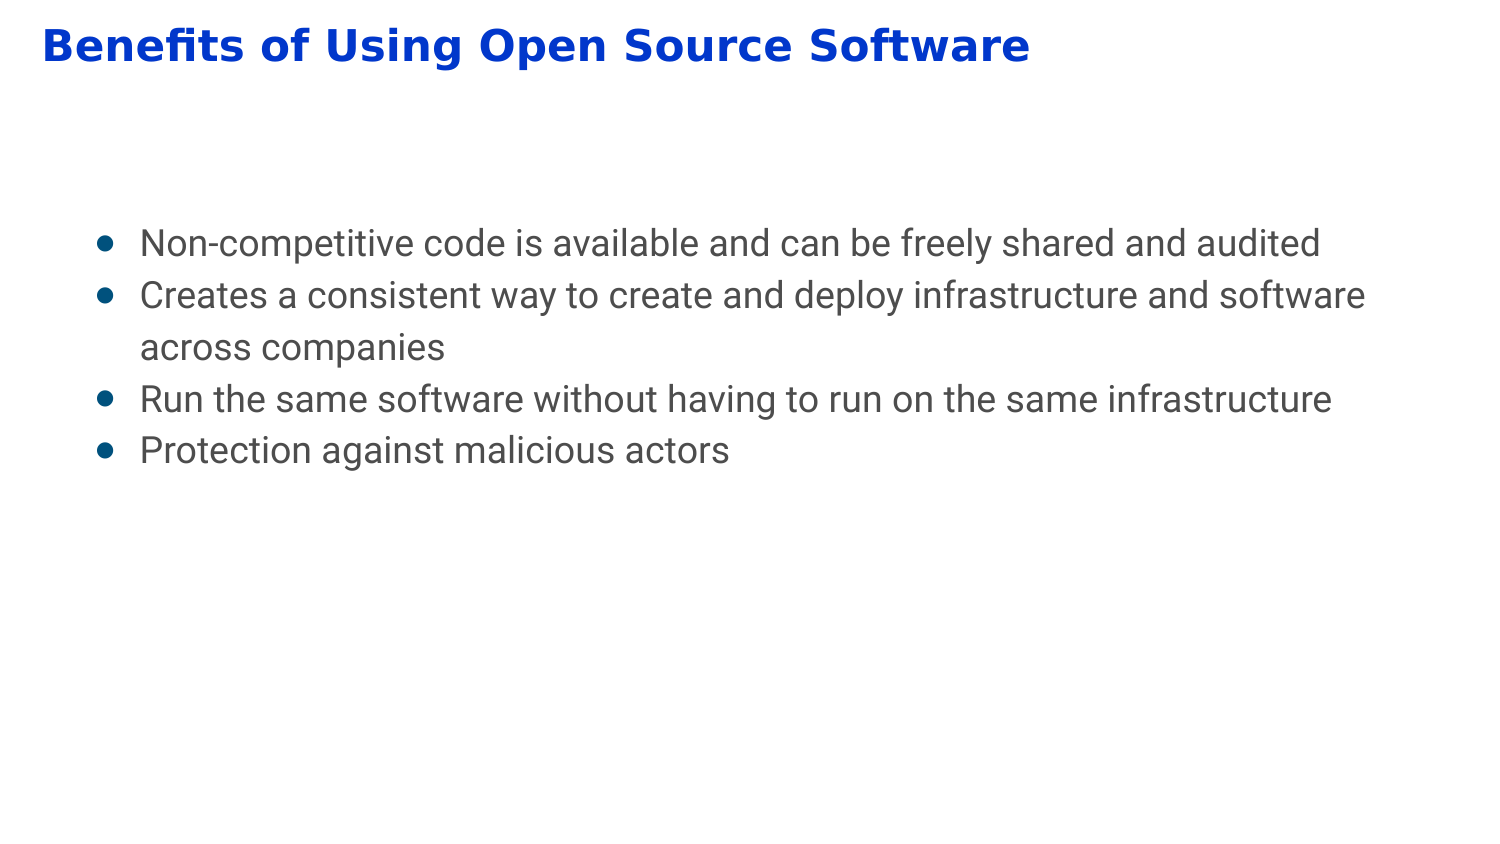

# Benefits of Using Open Source Software
Non-competitive code is available and can be freely shared and audited
Creates a consistent way to create and deploy infrastructure and software across companies
Run the same software without having to run on the same infrastructure
Protection against malicious actors